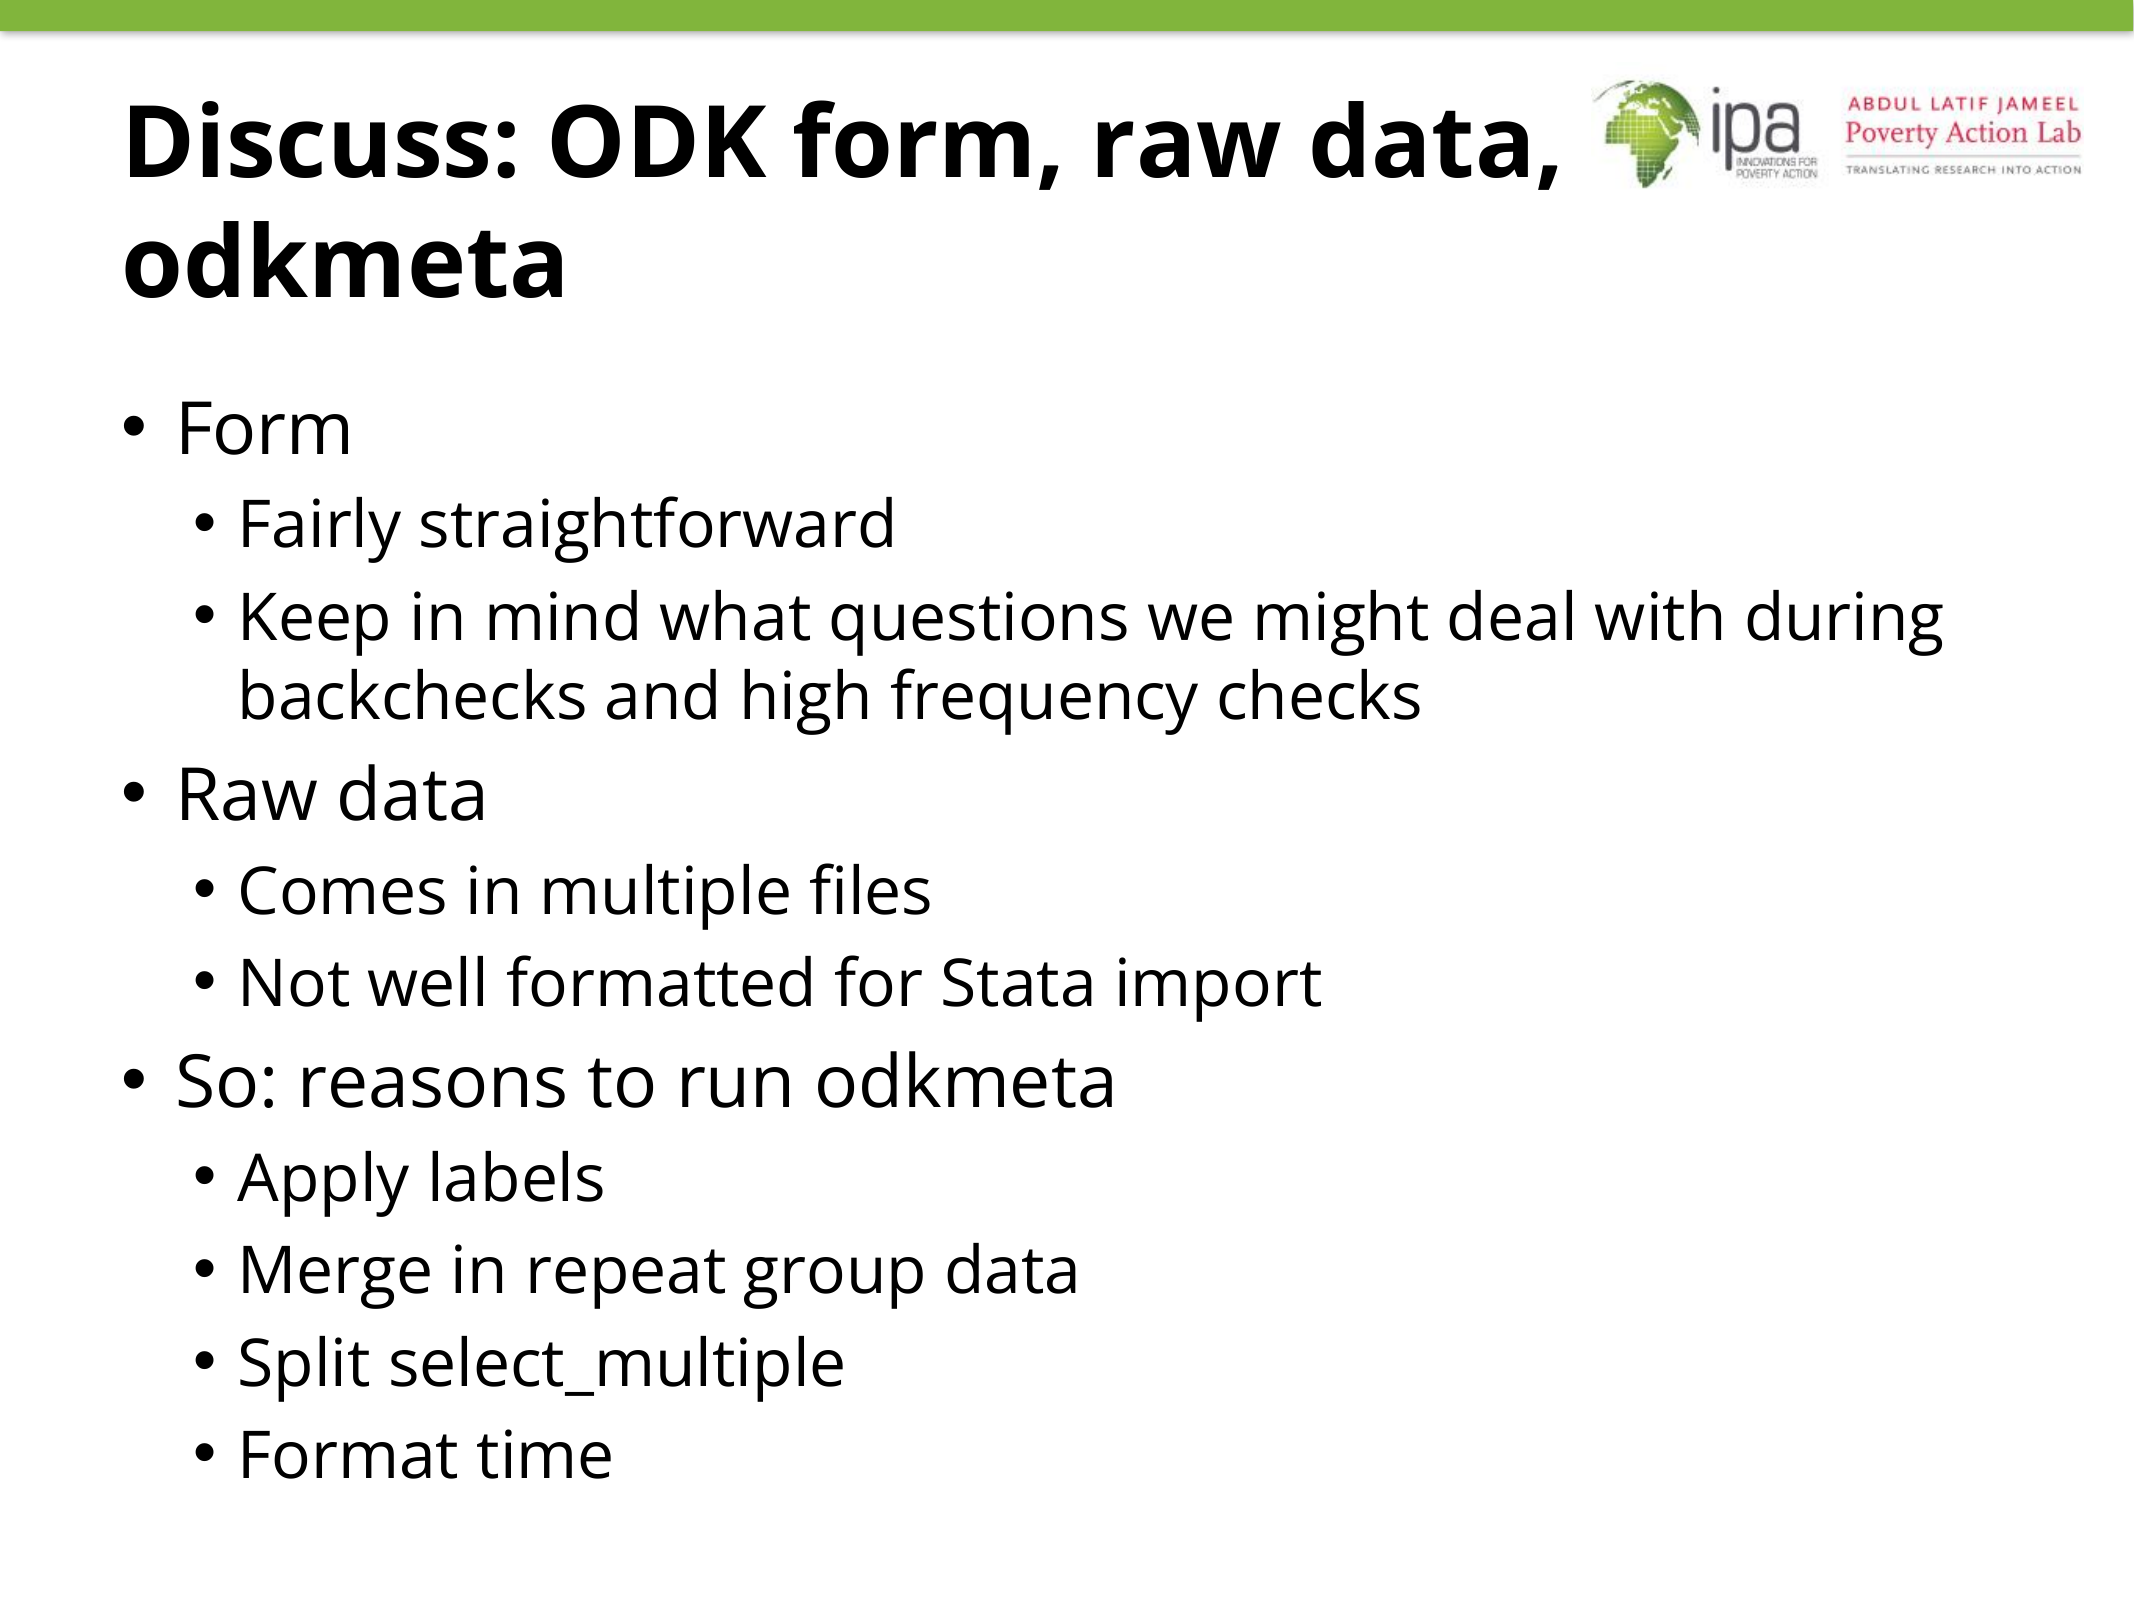

# Discuss: ODK form, raw data, odkmeta
Form
Fairly straightforward
Keep in mind what questions we might deal with during backchecks and high frequency checks
Raw data
Comes in multiple files
Not well formatted for Stata import
So: reasons to run odkmeta
Apply labels
Merge in repeat group data
Split select_multiple
Format time